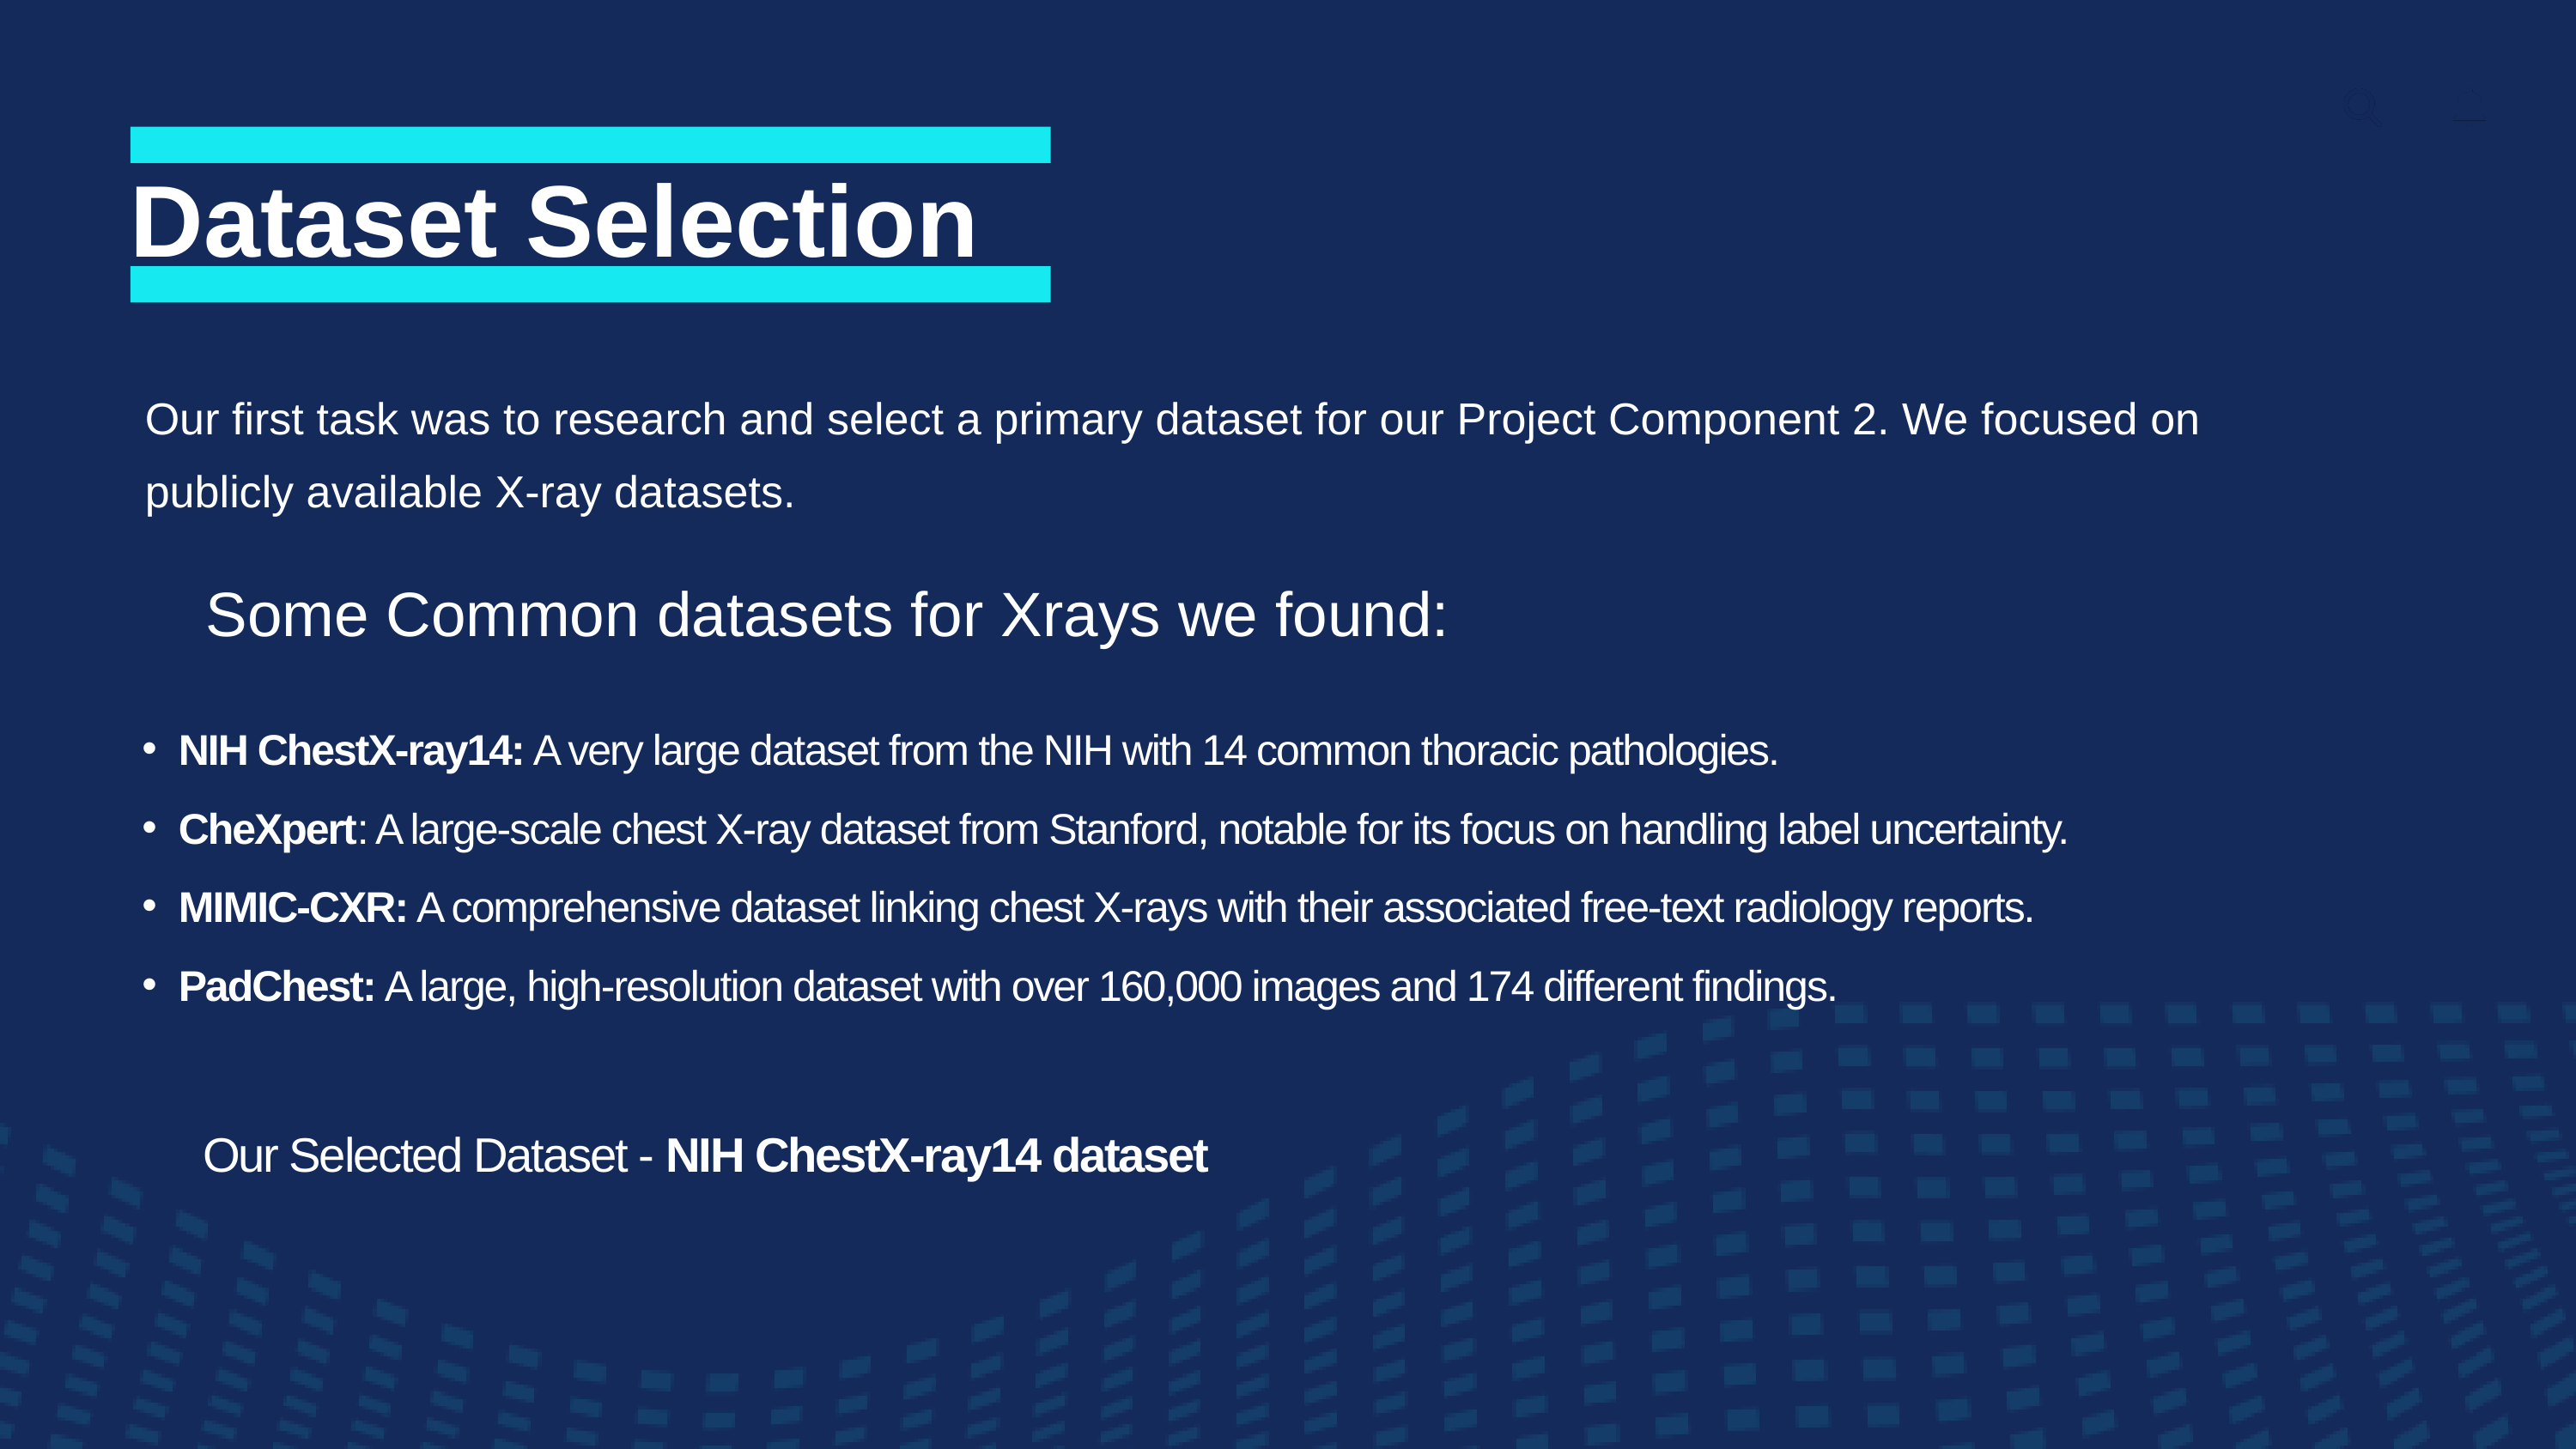

Dataset Selection

Our first task was to research and select a primary dataset for our Project Component 2. We focused on publicly available X-ray datasets.
Some Common datasets for Xrays we found:
NIH ChestX-ray14: A very large dataset from the NIH with 14 common thoracic pathologies.
CheXpert: A large-scale chest X-ray dataset from Stanford, notable for its focus on handling label uncertainty.
MIMIC-CXR: A comprehensive dataset linking chest X-rays with their associated free-text radiology reports.
PadChest: A large, high-resolution dataset with over 160,000 images and 174 different findings.

Our Selected Dataset - NIH ChestX-ray14 dataset